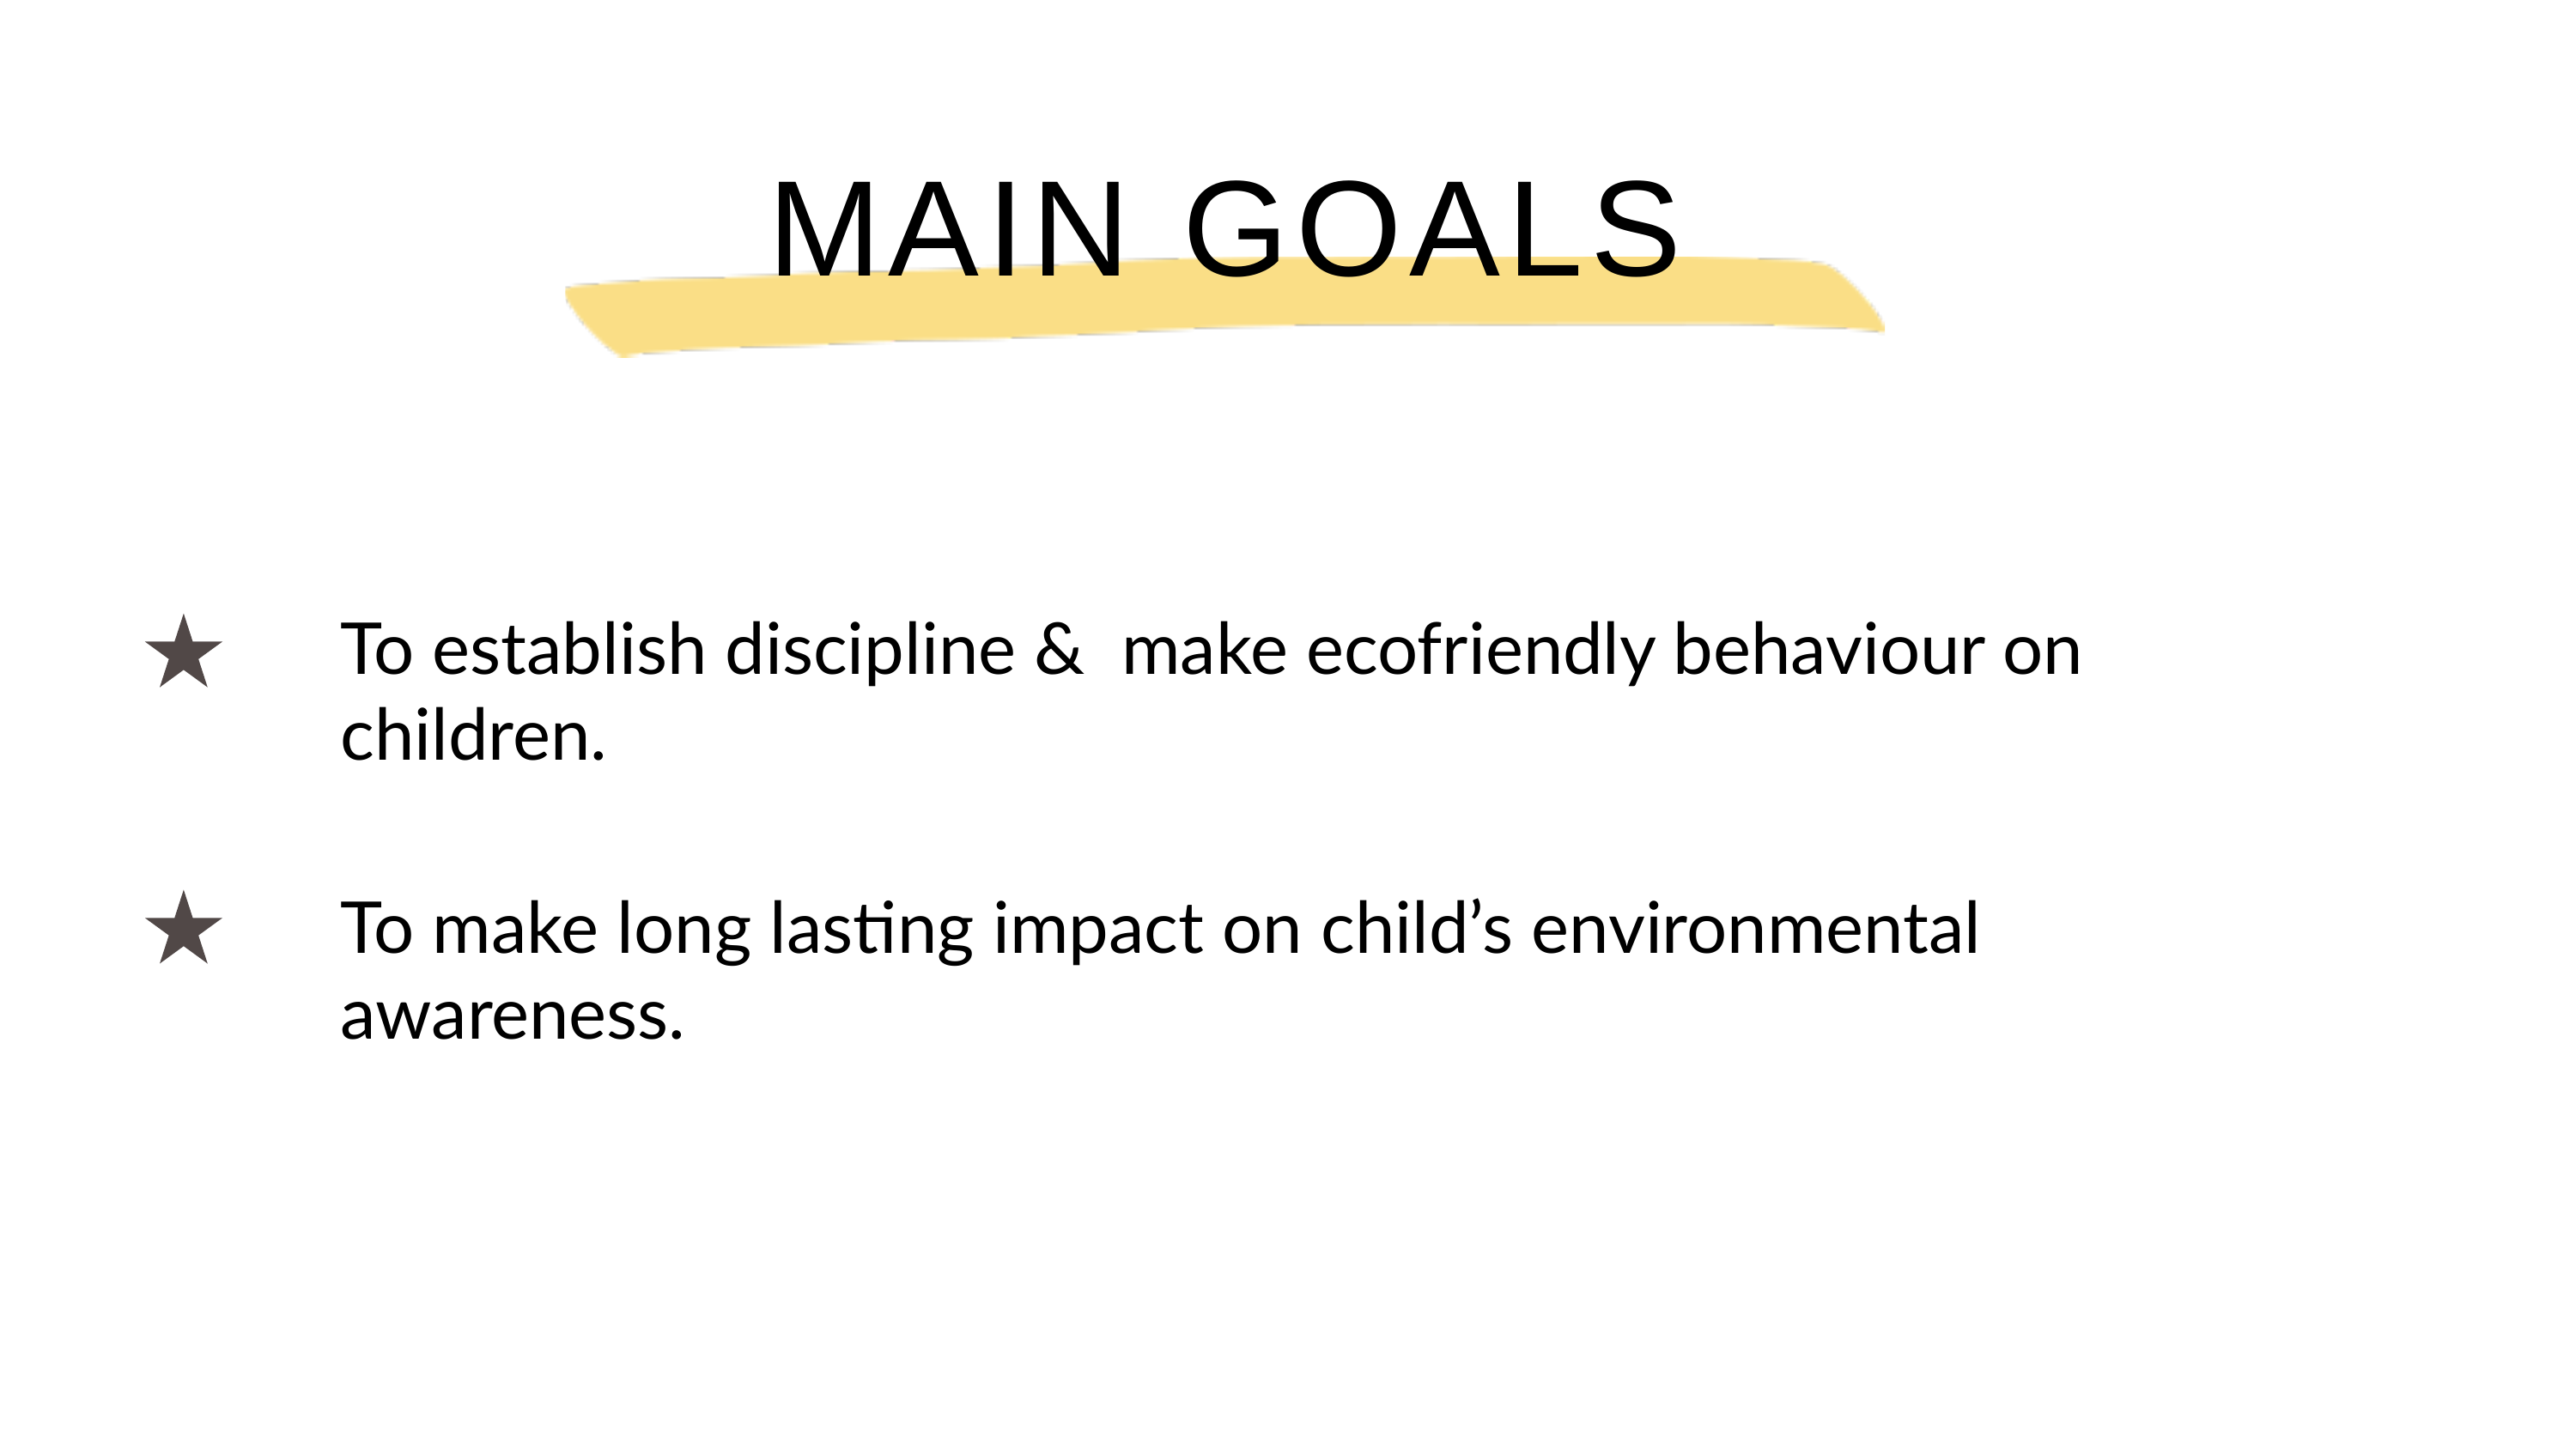

MAIN GOALS

To establish discipline &  make ecofriendly behaviour on children.

To make long lasting impact on child’s environmental awareness.